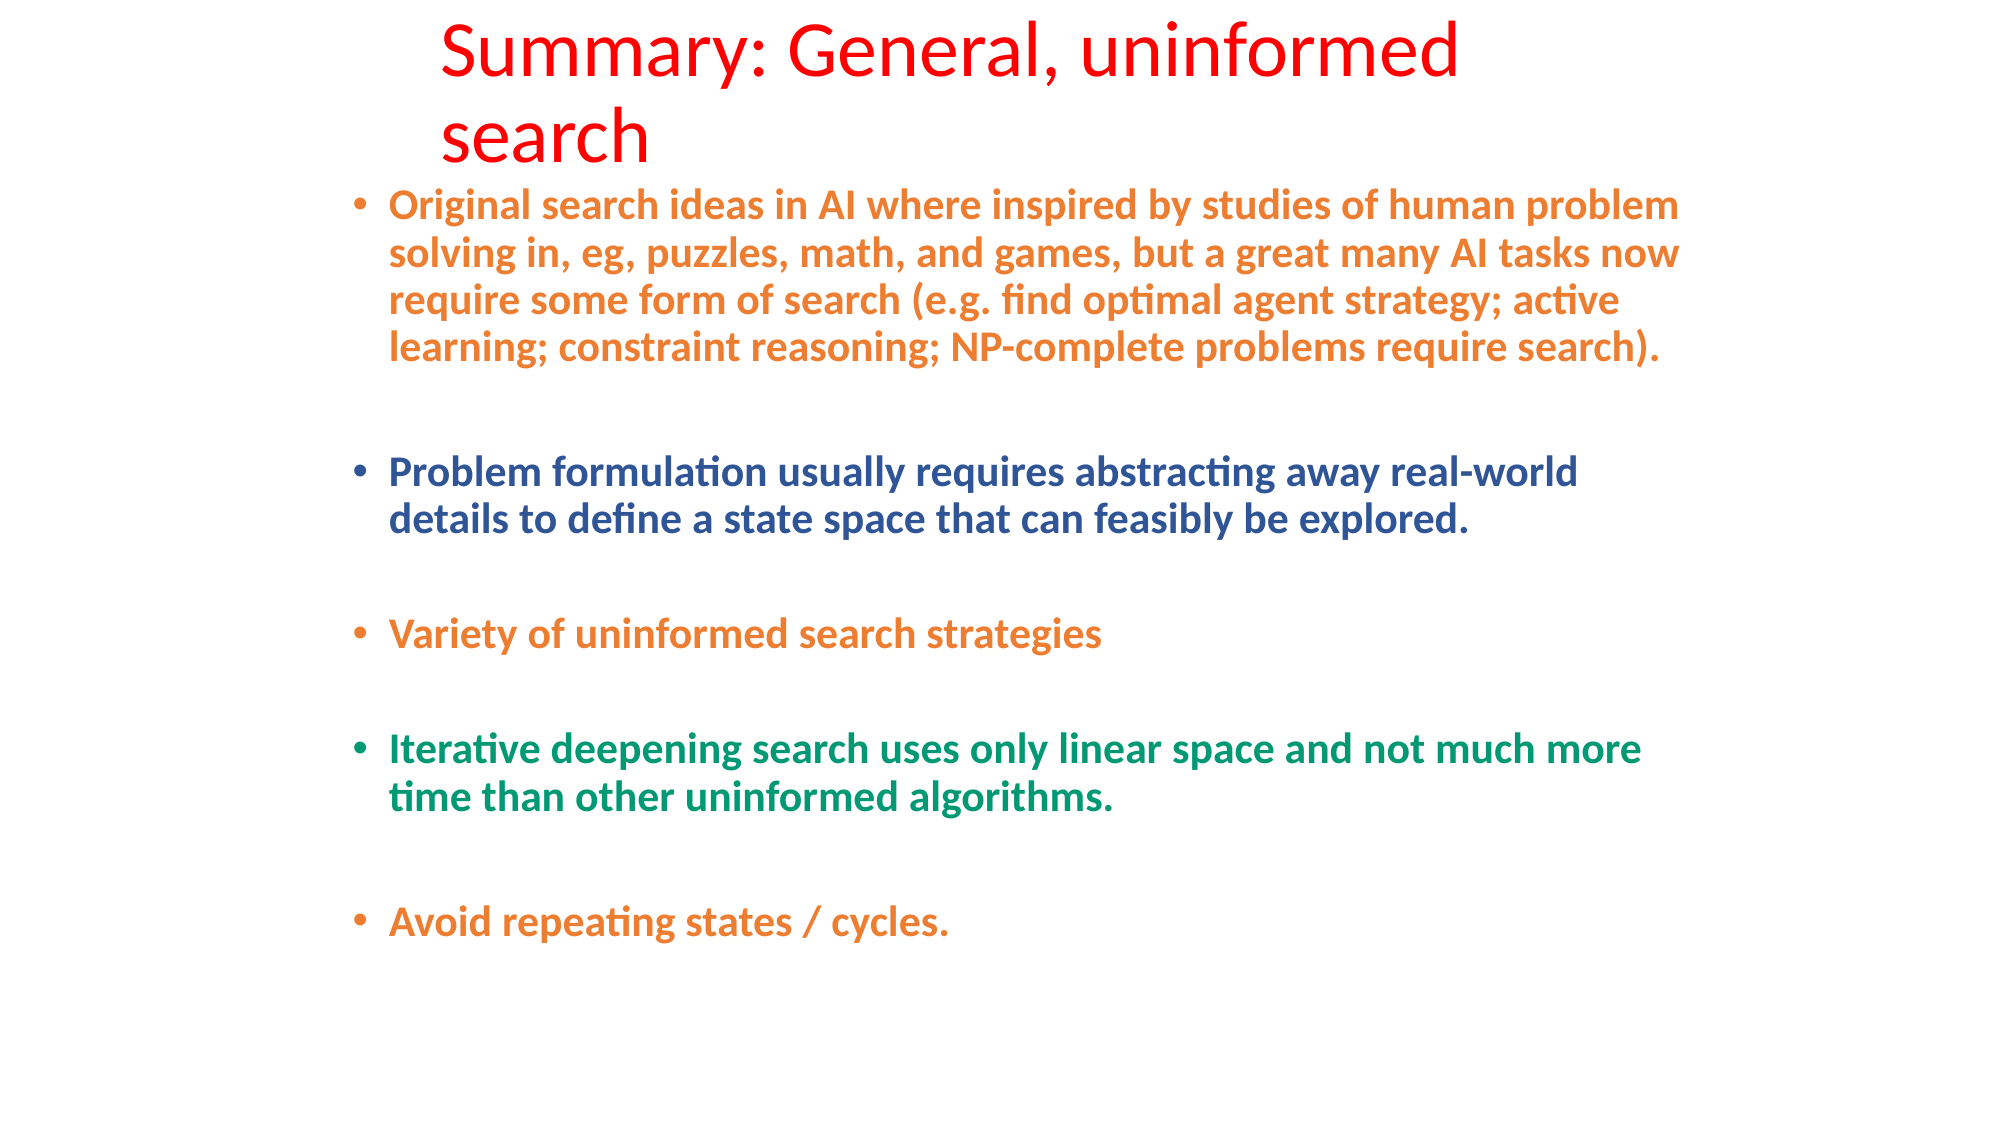

# Summary: General, uninformed search
Original search ideas in AI where inspired by studies of human problem solving in, eg, puzzles, math, and games, but a great many AI tasks now require some form of search (e.g. find optimal agent strategy; active learning; constraint reasoning; NP-complete problems require search).

Problem formulation usually requires abstracting away real-world details to define a state space that can feasibly be explored.

Variety of uninformed search strategies

Iterative deepening search uses only linear space and not much more time than other uninformed algorithms.

Avoid repeating states / cycles.